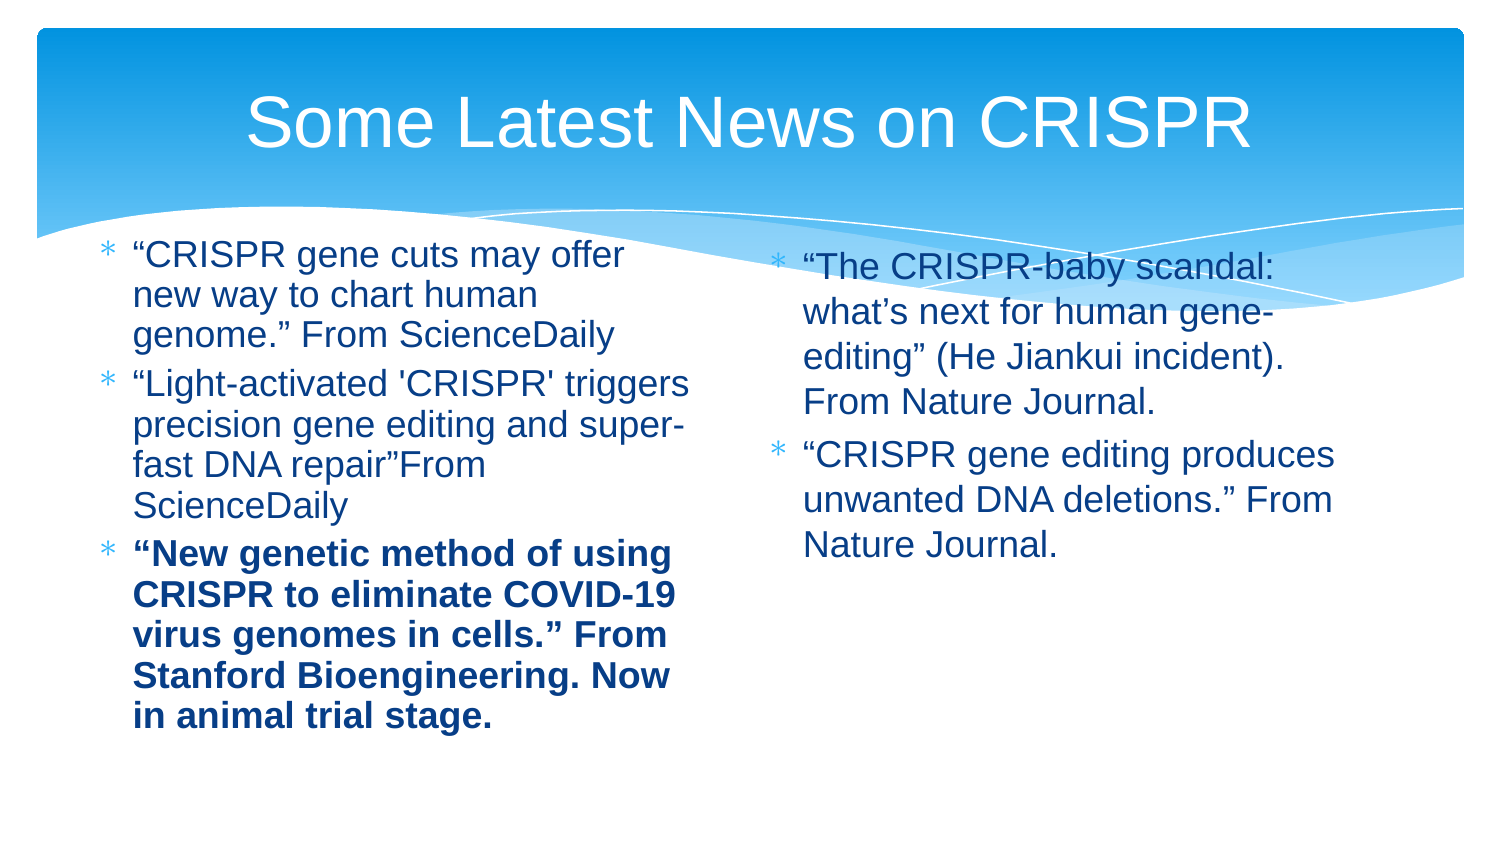

# Some Latest News on CRISPR
“CRISPR gene cuts may offer new way to chart human genome.” From ScienceDaily
“Light-activated 'CRISPR' triggers precision gene editing and super-fast DNA repair”From ScienceDaily
“New genetic method of using CRISPR to eliminate COVID-19 virus genomes in cells.” From Stanford Bioengineering. Now in animal trial stage.

“The CRISPR-baby scandal: what’s next for human gene-editing” (He Jiankui incident). From Nature Journal.
“CRISPR gene editing produces unwanted DNA deletions.” From Nature Journal.